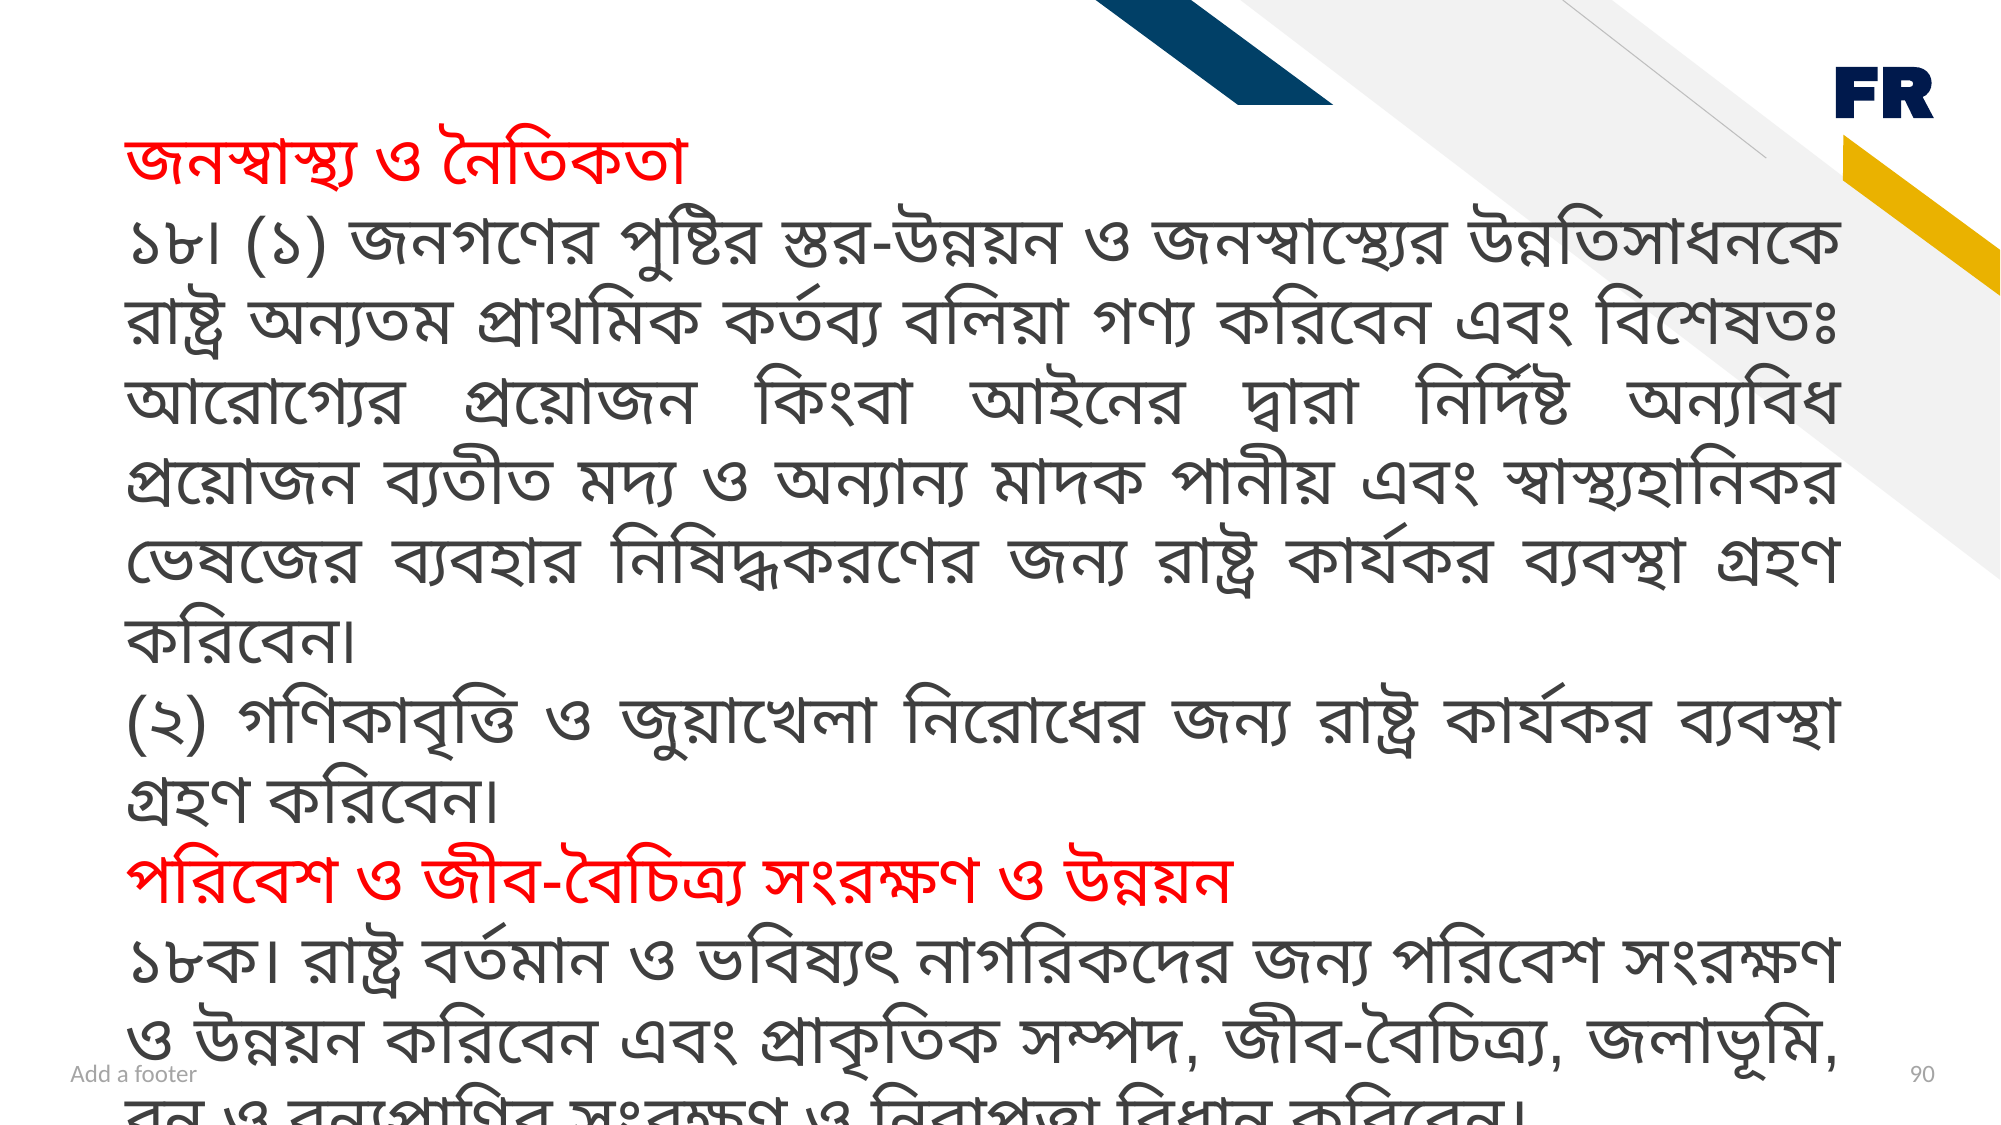

জনস্বাস্থ্য ও নৈতিকতা
১৮৷ (১) জনগণের পুষ্টির স্তর-উন্নয়ন ও জনস্বাস্থ্যের উন্নতিসাধনকে রাষ্ট্র অন্যতম প্রাথমিক কর্তব্য বলিয়া গণ্য করিবেন এবং বিশেষতঃ আরোগ্যের প্রয়োজন কিংবা আইনের দ্বারা নির্দিষ্ট অন্যবিধ প্রয়োজন ব্যতীত মদ্য ও অন্যান্য মাদক পানীয় এবং স্বাস্থ্যহানিকর ভেষজের ব্যবহার নিষিদ্ধকরণের জন্য রাষ্ট্র কার্যকর ব্যবস্থা গ্রহণ করিবেন৷
(২) গণিকাবৃত্তি ও জুয়াখেলা নিরোধের জন্য রাষ্ট্র কার্যকর ব্যবস্থা গ্রহণ করিবেন৷
পরিবেশ ও জীব-বৈচিত্র্য সংরক্ষণ ও উন্নয়ন
১৮ক। রাষ্ট্র বর্তমান ও ভবিষ্যৎ নাগরিকদের জন্য পরিবেশ সংরক্ষণ ও উন্নয়ন করিবেন এবং প্রাকৃতিক সম্পদ, জীব-বৈচিত্র্য, জলাভূমি, বন ও বন্যপ্রাণির সংরক্ষণ ও নিরাপত্তা বিধান করিবেন।
Add a footer
90